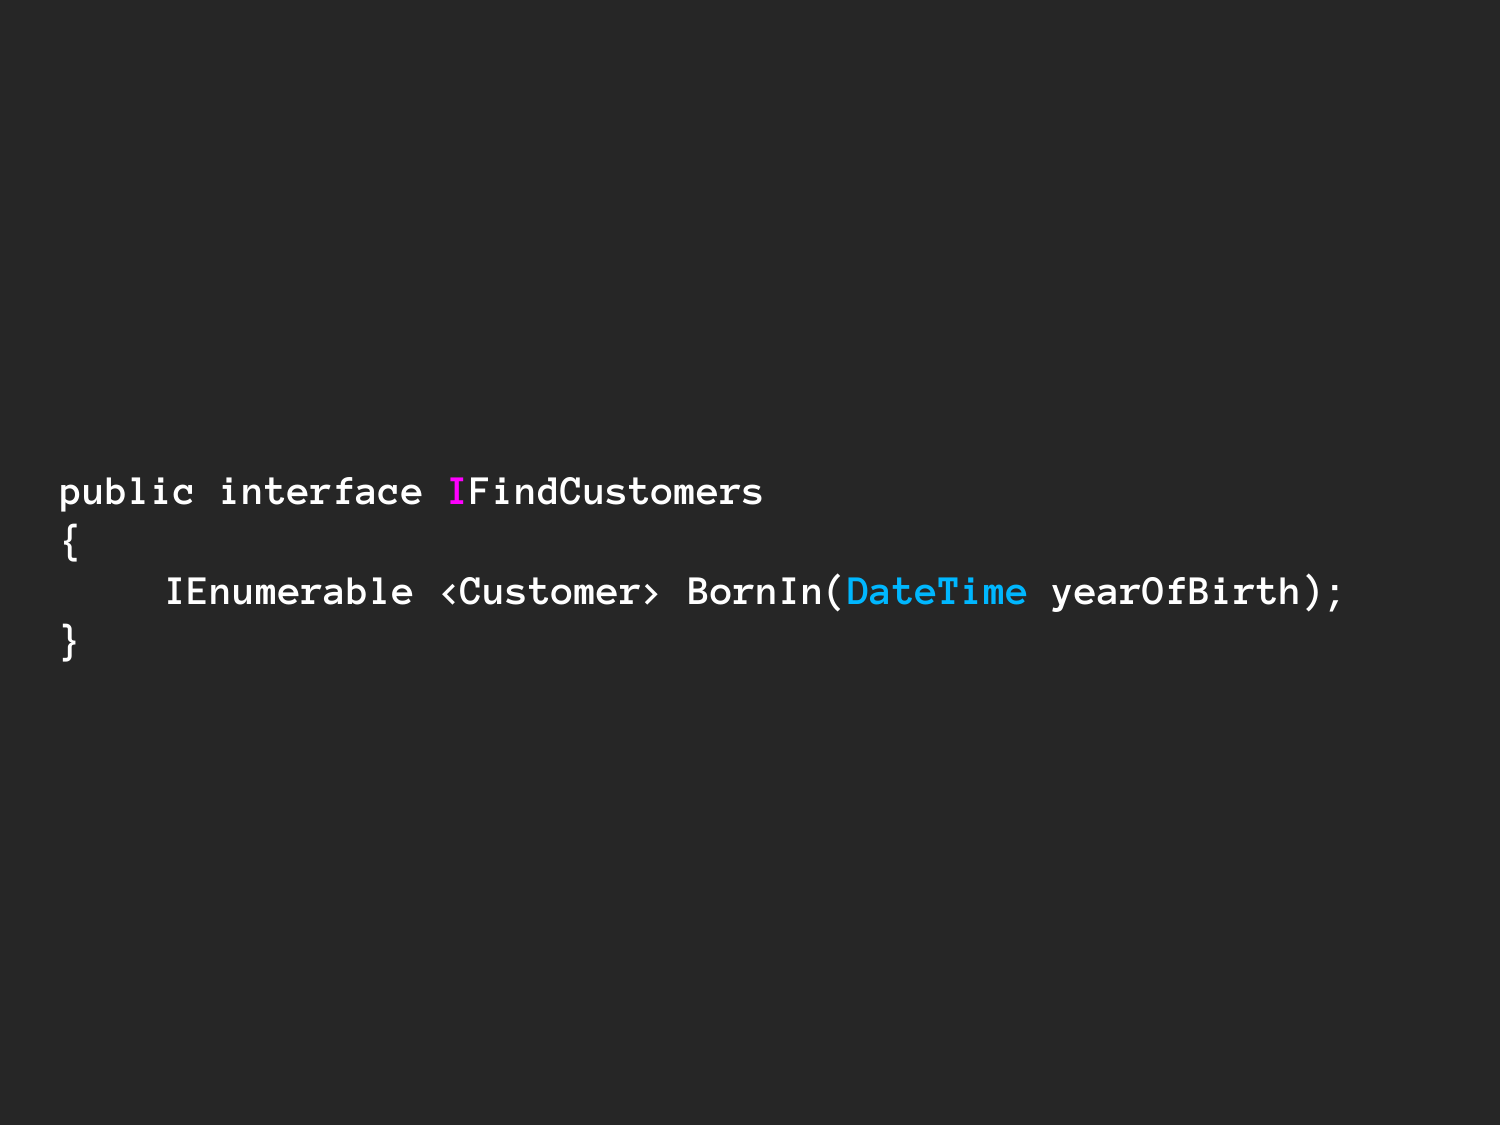

# public interface IFindCustomers { IEnumerable <Customer> BornIn(DateTime yearOfBirth); }